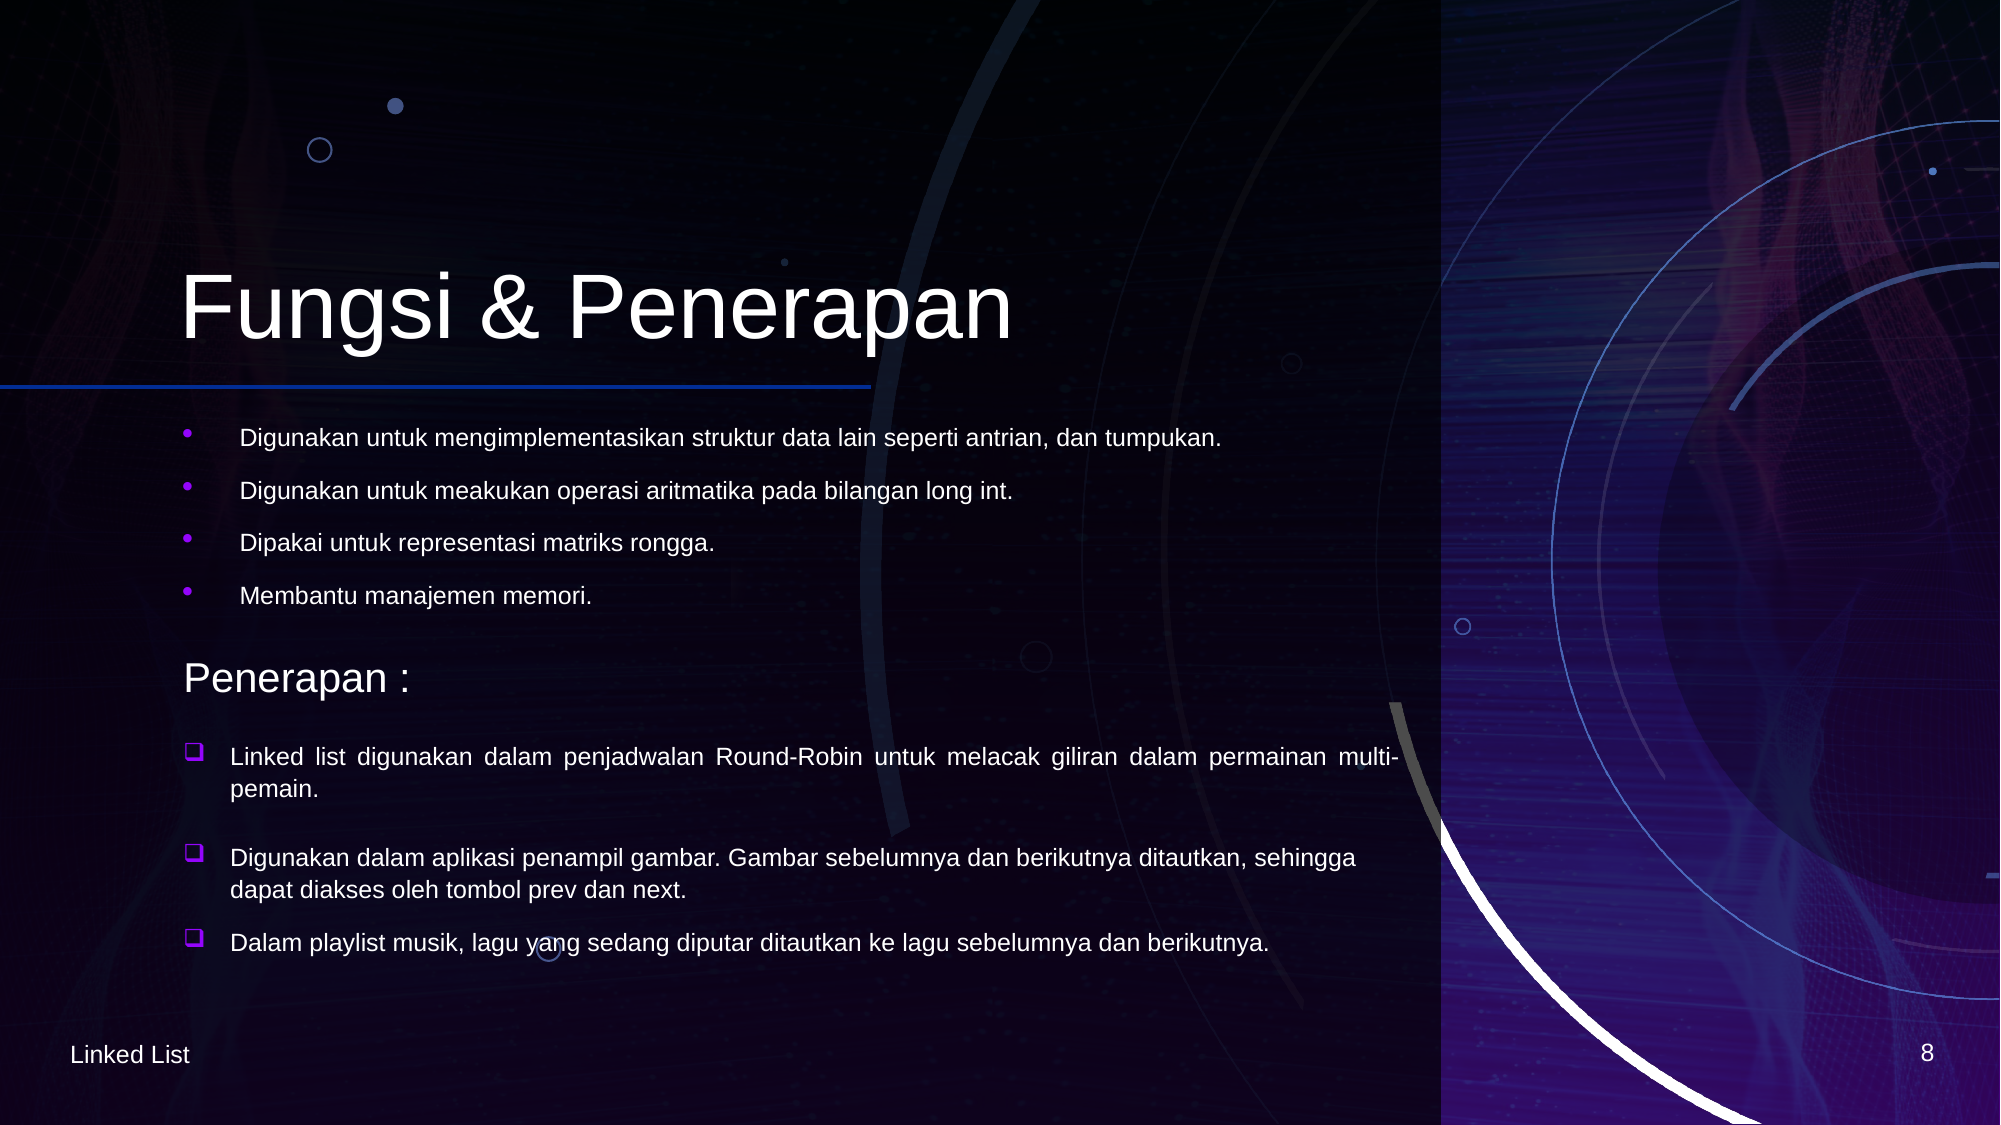

# Fungsi & Penerapan
Digunakan untuk mengimplementasikan struktur data lain seperti antrian, dan tumpukan.
Digunakan untuk meakukan operasi aritmatika pada bilangan long int.
Dipakai untuk representasi matriks rongga.
Membantu manajemen memori.
Penerapan :
Linked list digunakan dalam penjadwalan Round-Robin untuk melacak giliran dalam permainan multi-pemain.
Digunakan dalam aplikasi penampil gambar. Gambar sebelumnya dan berikutnya ditautkan, sehingga dapat diakses oleh tombol prev dan next.
Dalam playlist musik, lagu yang sedang diputar ditautkan ke lagu sebelumnya dan berikutnya.
8
Linked List